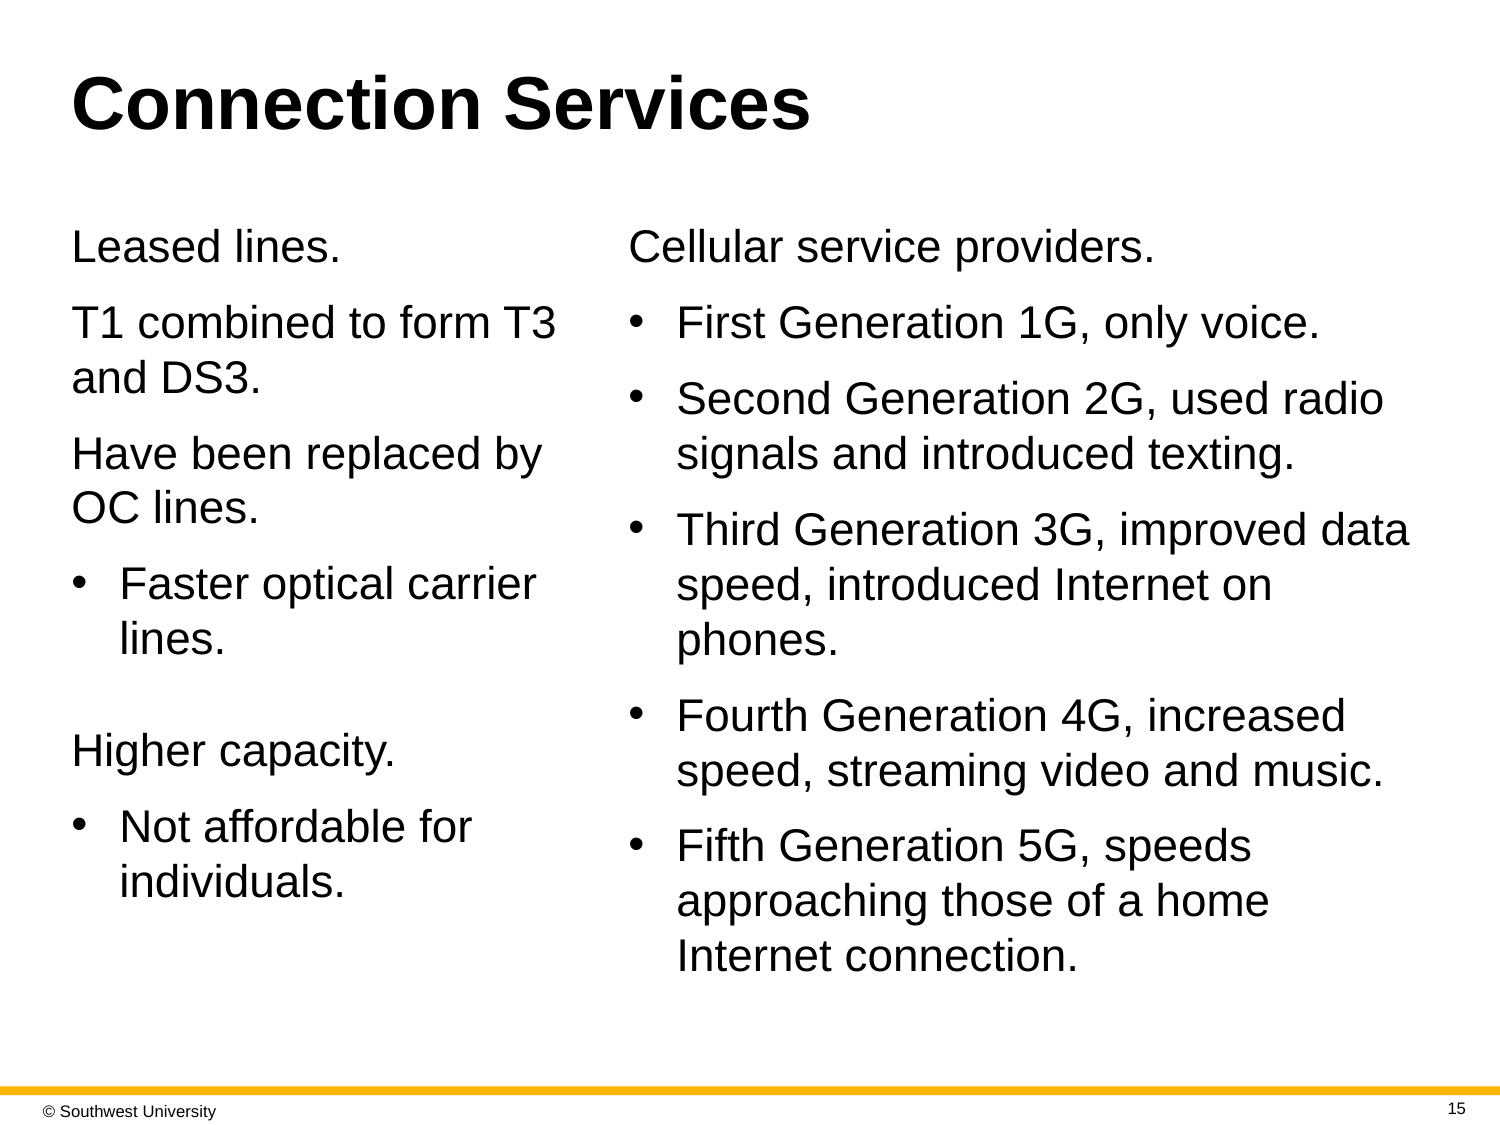

# Connection Services
Leased lines.
T1 combined to form T3 and DS3.
Have been replaced by O C lines.
Faster optical carrier lines.
Cellular service providers.
First Generation 1G, only voice.
Second Generation 2G, used radio signals and introduced texting.
Third Generation 3G, improved data speed, introduced Internet on phones.
Fourth Generation 4G, increased speed, streaming video and music.
Fifth Generation 5G, speeds approaching those of a home Internet connection.
Higher capacity.
Not affordable for individuals.
15